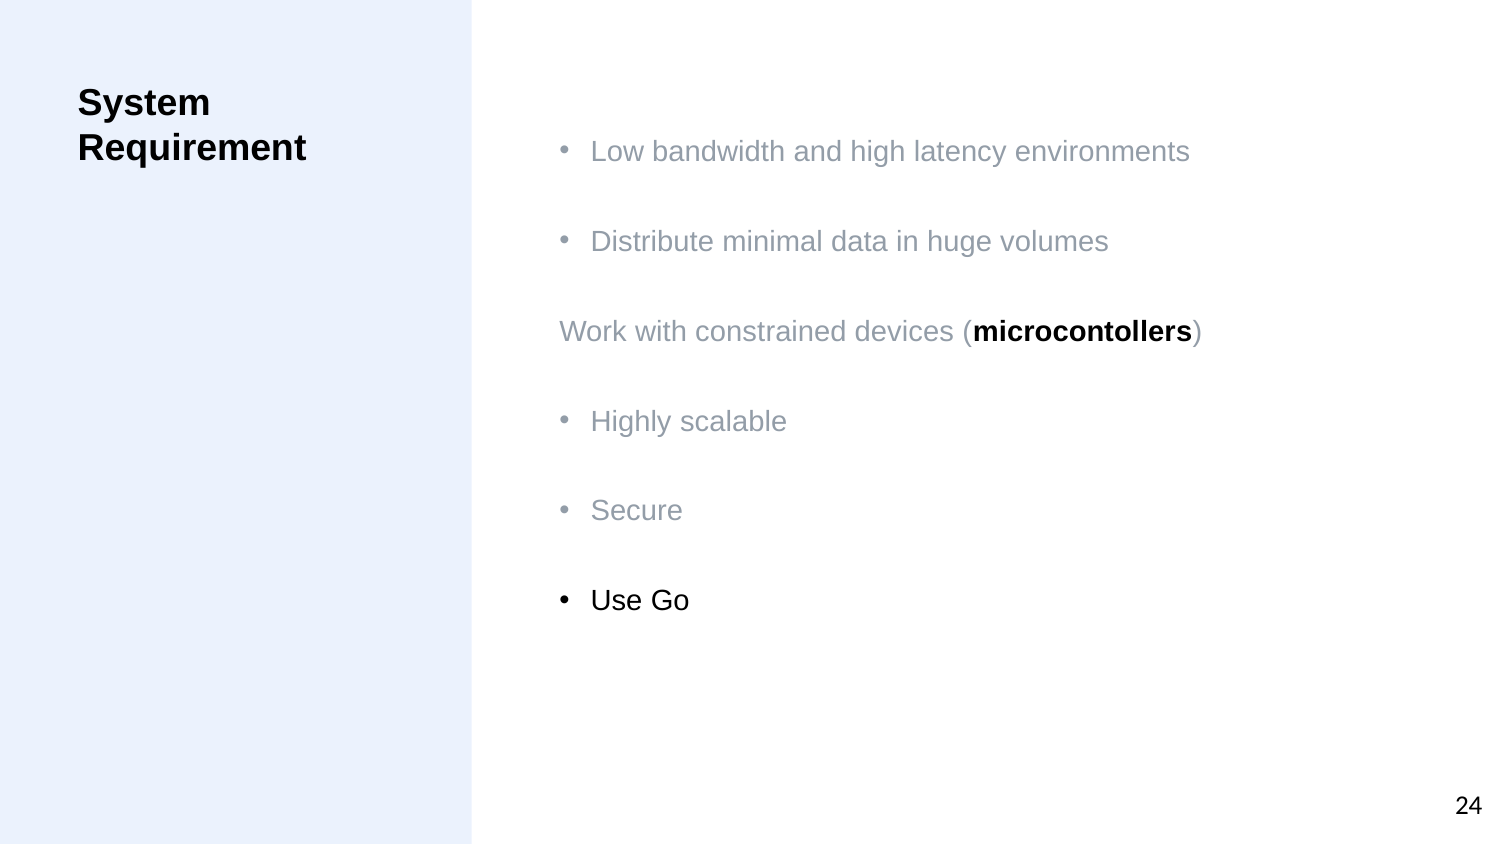

Low bandwidth and high latency environments
Distribute minimal data in huge volumes
Work with constrained devices (microcontollers)
Highly scalable
Secure
Use Go
System Requirement
24